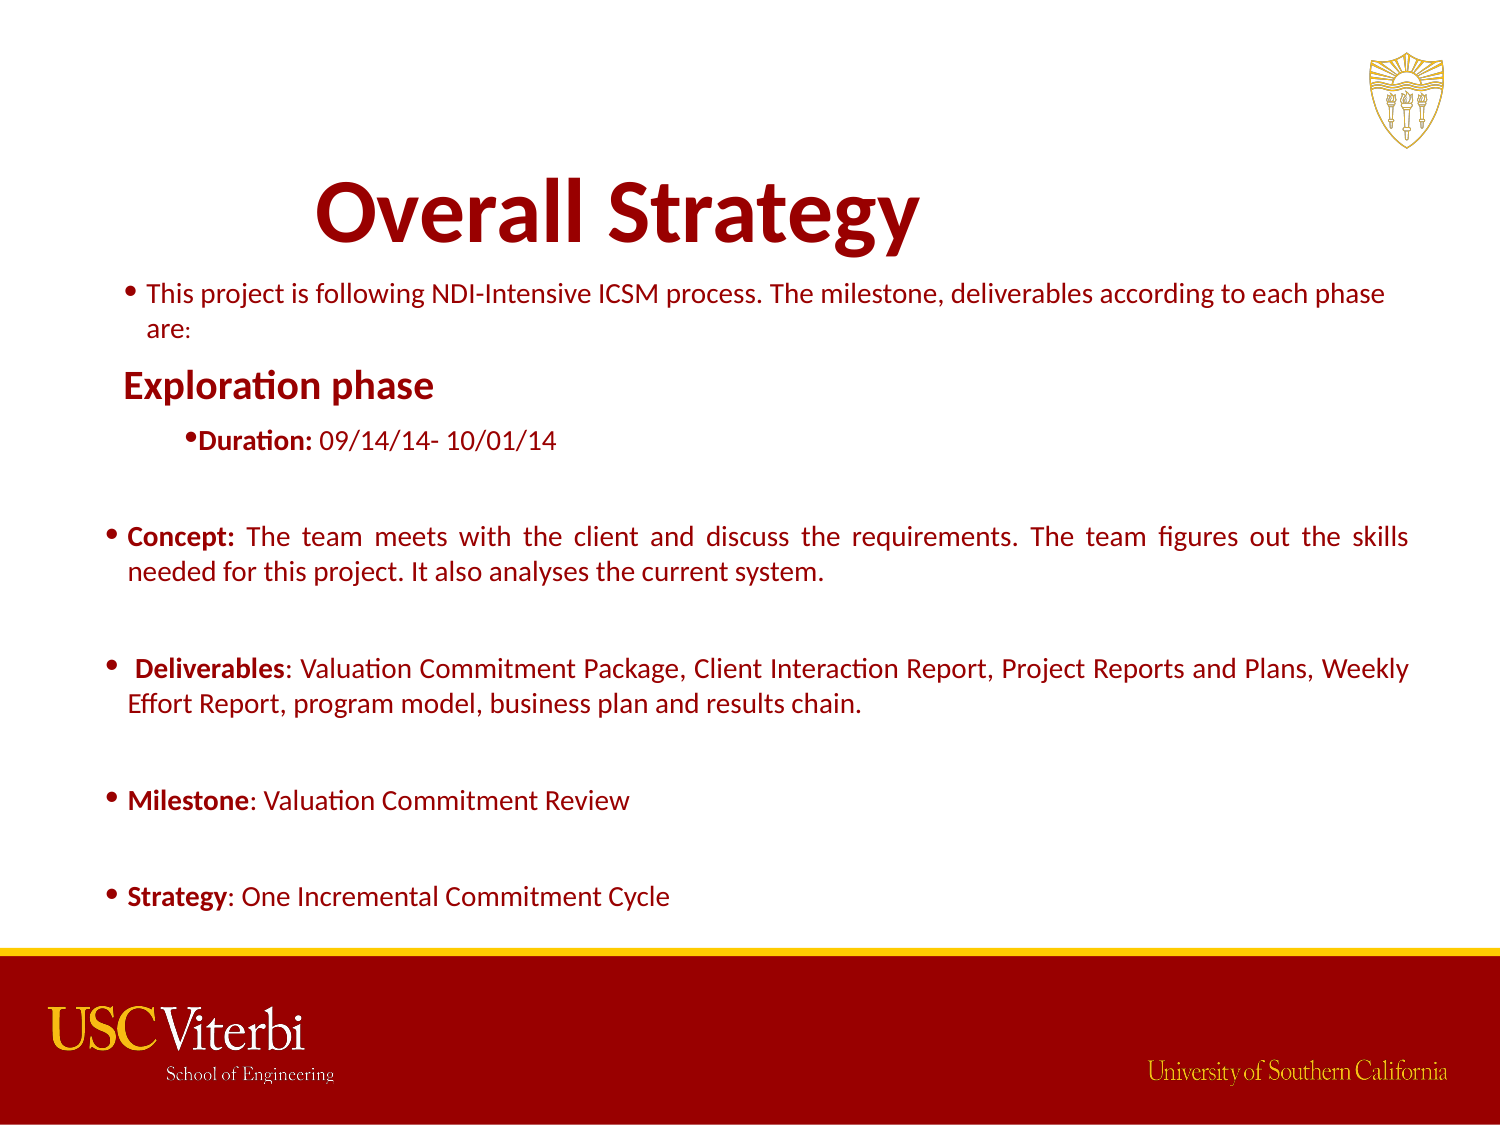

Overall Strategy
This project is following NDI-Intensive ICSM process. The milestone, deliverables according to each phase are:
Exploration phase
Duration: 09/14/14- 10/01/14

Concept: The team meets with the client and discuss the requirements. The team figures out the skills needed for this project. It also analyses the current system.

 Deliverables: Valuation Commitment Package, Client Interaction Report, Project Reports and Plans, Weekly Effort Report, program model, business plan and results chain.

Milestone: Valuation Commitment Review

Strategy: One Incremental Commitment Cycle